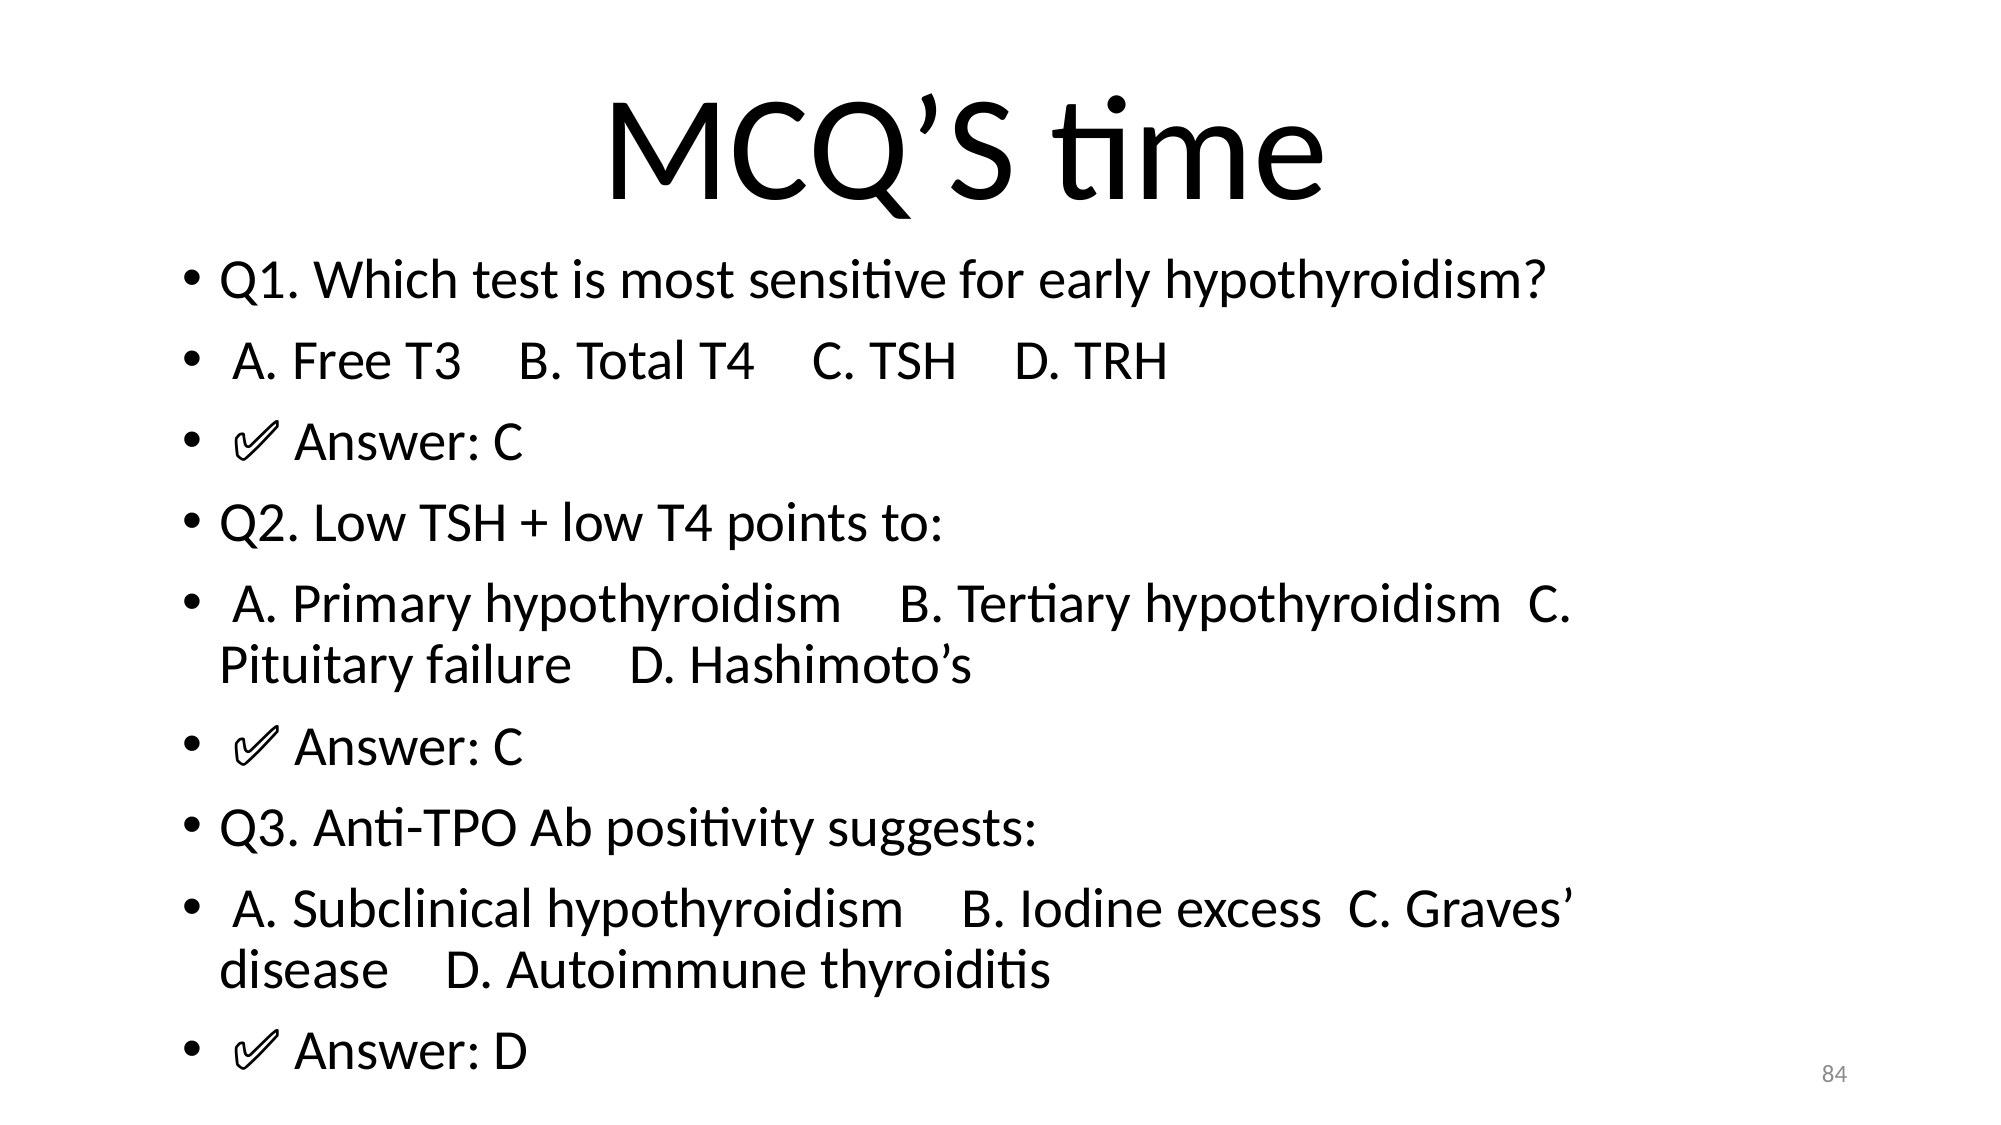

# MCQ’S time
Q1. Which test is most sensitive for early hypothyroidism?
 A. Free T3 B. Total T4 C. TSH D. TRH
 ✅ Answer: C
Q2. Low TSH + low T4 points to:
 A. Primary hypothyroidism B. Tertiary hypothyroidism  C. Pituitary failure D. Hashimoto’s
 ✅ Answer: C
Q3. Anti-TPO Ab positivity suggests:
 A. Subclinical hypothyroidism B. Iodine excess  C. Graves’ disease D. Autoimmune thyroiditis
 ✅ Answer: D
84